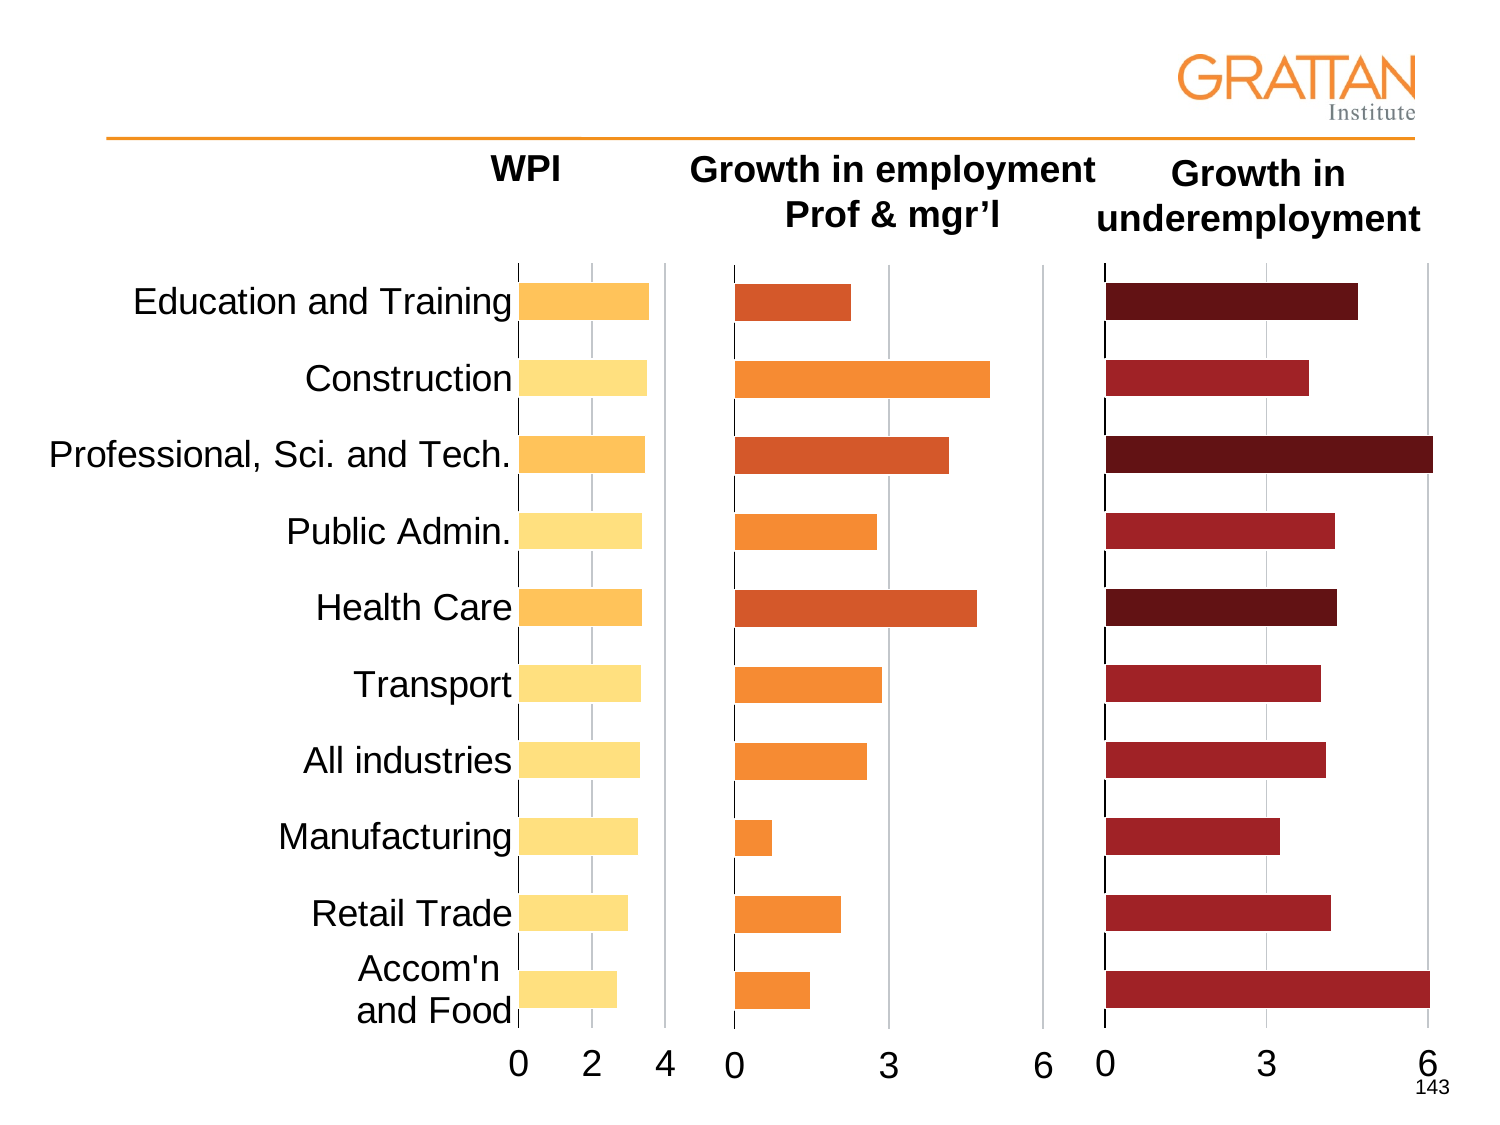

#
WPI
Growth in employment
Prof & mgr’l
Growth in
underemployment

### Chart

| Category | WPI |
|---|---|
| Accom'n
and Food | 2.709748085092678 |
| Retail Trade | 3.0016683589407123 |
| Manufacturing | 3.276792331988654 |
| All industries | 3.3232716141061047 |
| Transport | 3.3717766585444675 |
| Health Care | 3.3920156447692973 |
| Public Admin. | 3.396900446860962 |
| Professional, Sci. and Tech. | 3.464346840776056 |
| Construction | 3.512997105560478 |
| Education and Training | 3.5829561726680392 |

### Chart

| Category | Growth in underemployed |
|---|---|
| Accom'n
and Food | 6.057238854807712 |
| Retail Trade | 4.2066433455645535 |
| Manufacturing | 3.2730459164223458 |
| All industries | 4.11806630274969 |
| Transport | 4.029657728486402 |
| Health Care | 4.329758574763853 |
| Public Admin. | 4.2908591638897375 |
| Professional, Sci. and Tech. | 6.111316835989444 |
| Construction | 3.795777517727972 |
| Education and Training | 4.71586388793539 |

### Chart

| Category | Growt prof & mgr |
|---|---|
| Accom'n
and Food | 1.4890632402151827 |
| Retail Trade | 2.0893776439066425 |
| Manufacturing | 0.7427067510483276 |
| All industries | 2.5937947803179373 |
| Transport | 2.87369145919731 |
| Health Care | 4.731315717962614 |
| Public Admin. | 2.779215806188362 |
| Professional, Sci. and Tech. | 4.175968603597635 |
| Construction | 4.982976849642662 |
| Education and Training | 2.283443440510946 |